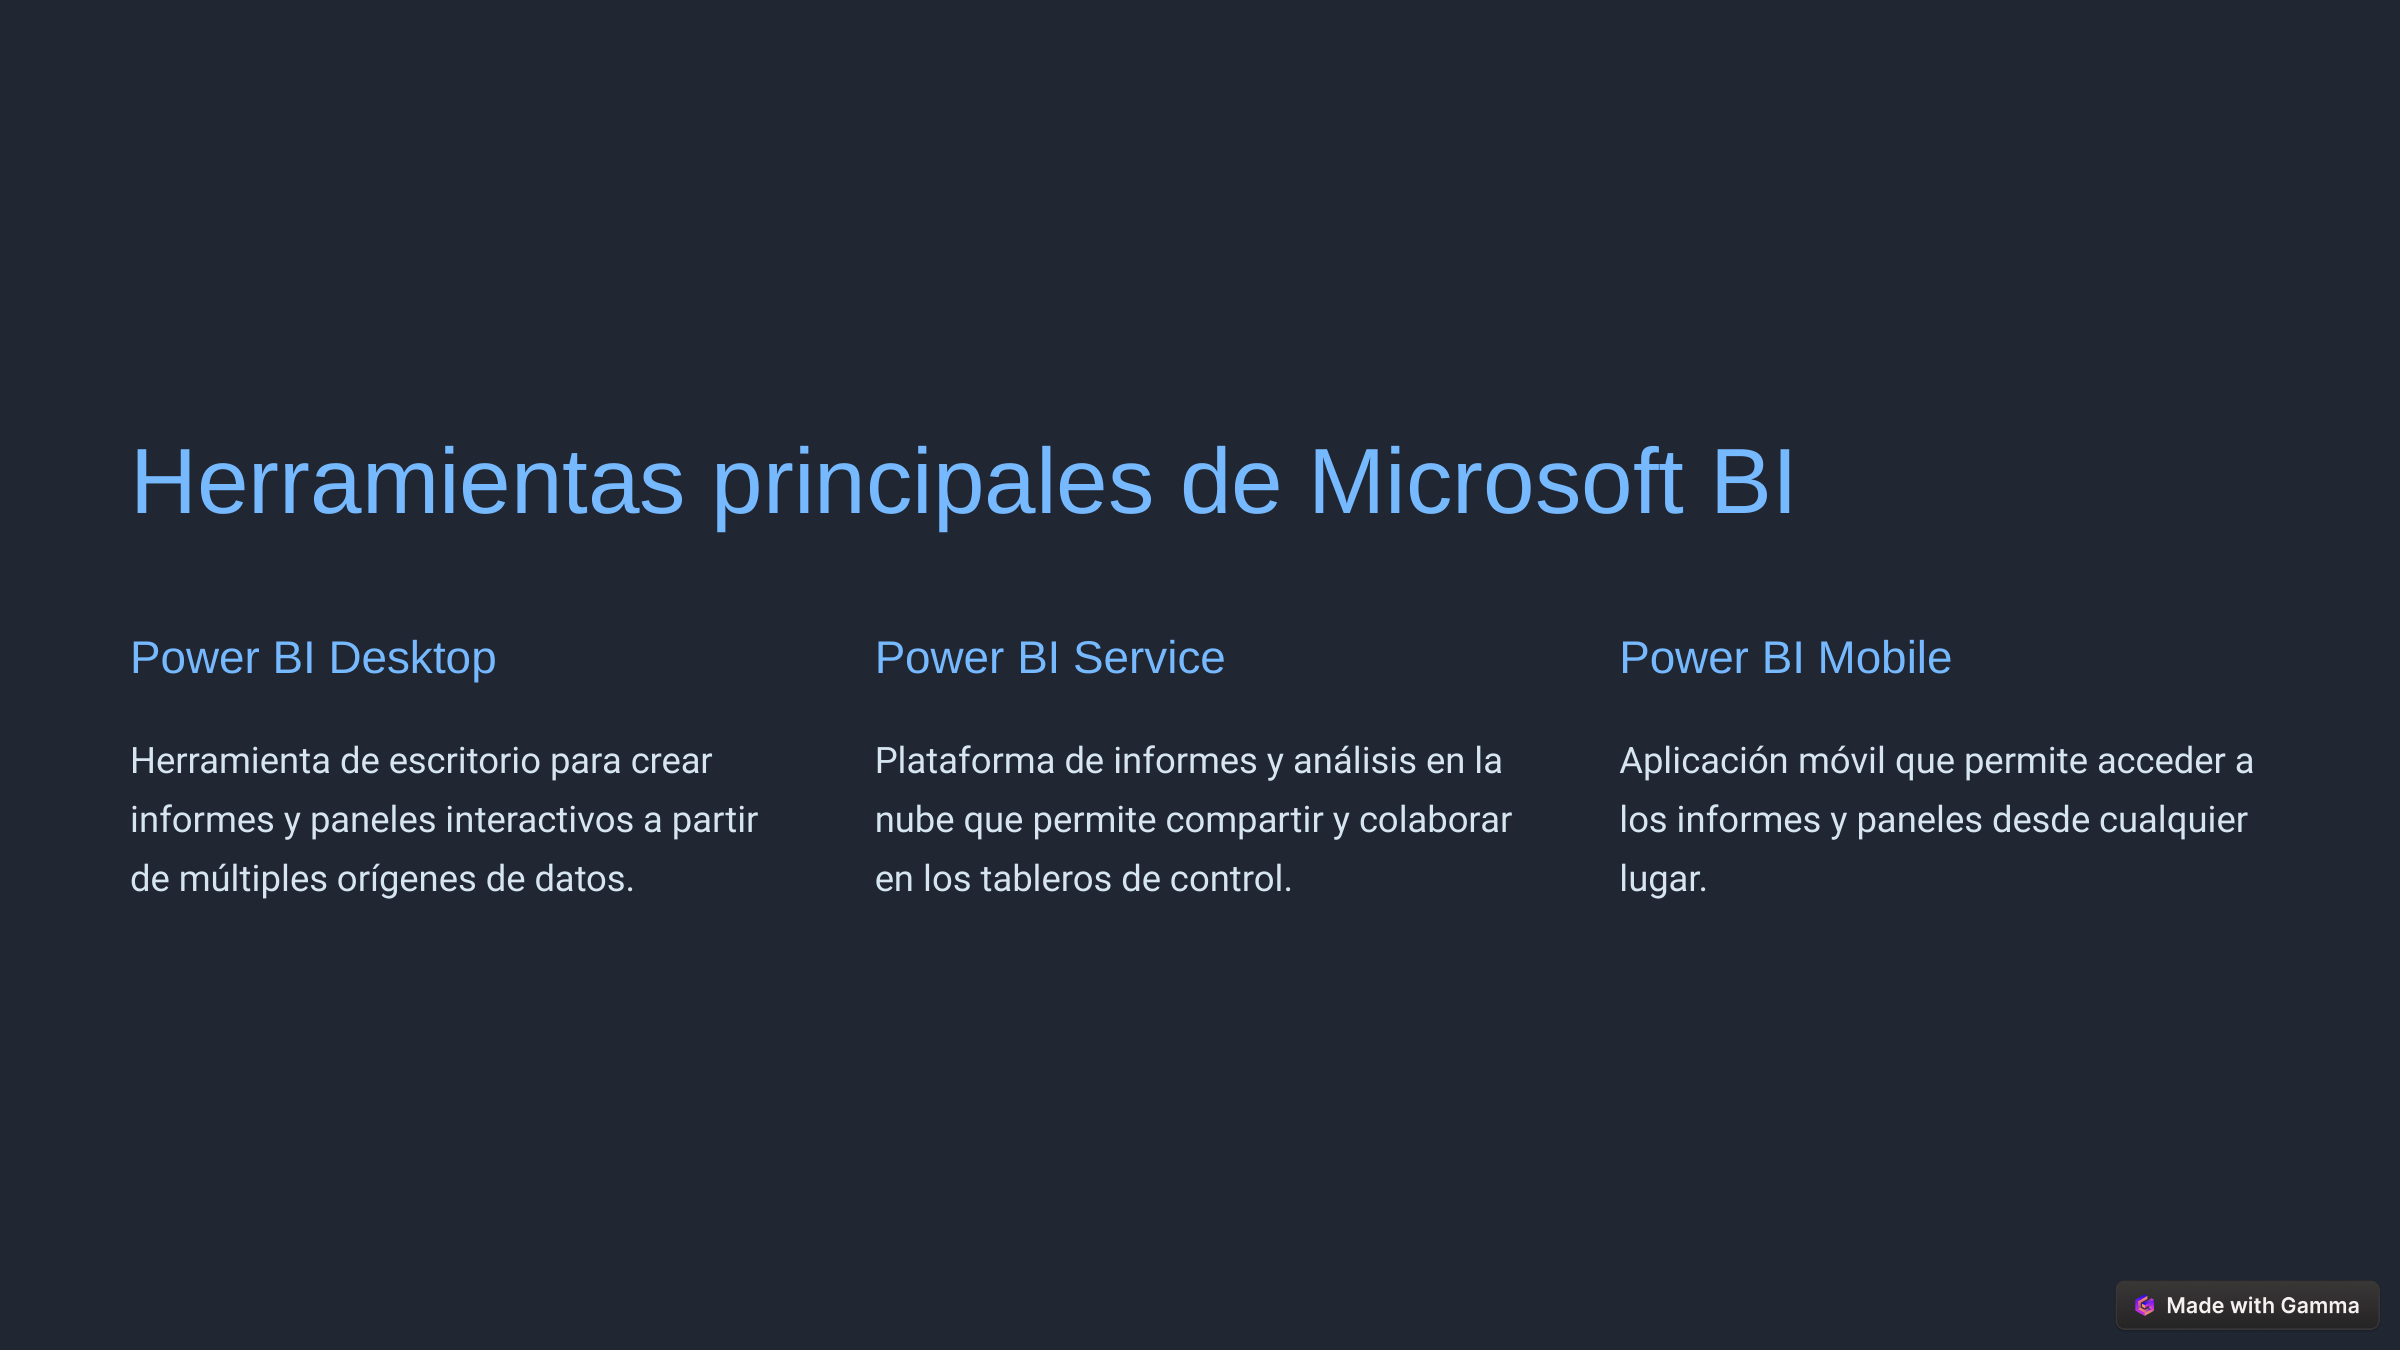

Herramientas principales de Microsoft BI
Power BI Desktop
Power BI Service
Power BI Mobile
Herramienta de escritorio para crear informes y paneles interactivos a partir de múltiples orígenes de datos.
Plataforma de informes y análisis en la nube que permite compartir y colaborar en los tableros de control.
Aplicación móvil que permite acceder a los informes y paneles desde cualquier lugar.